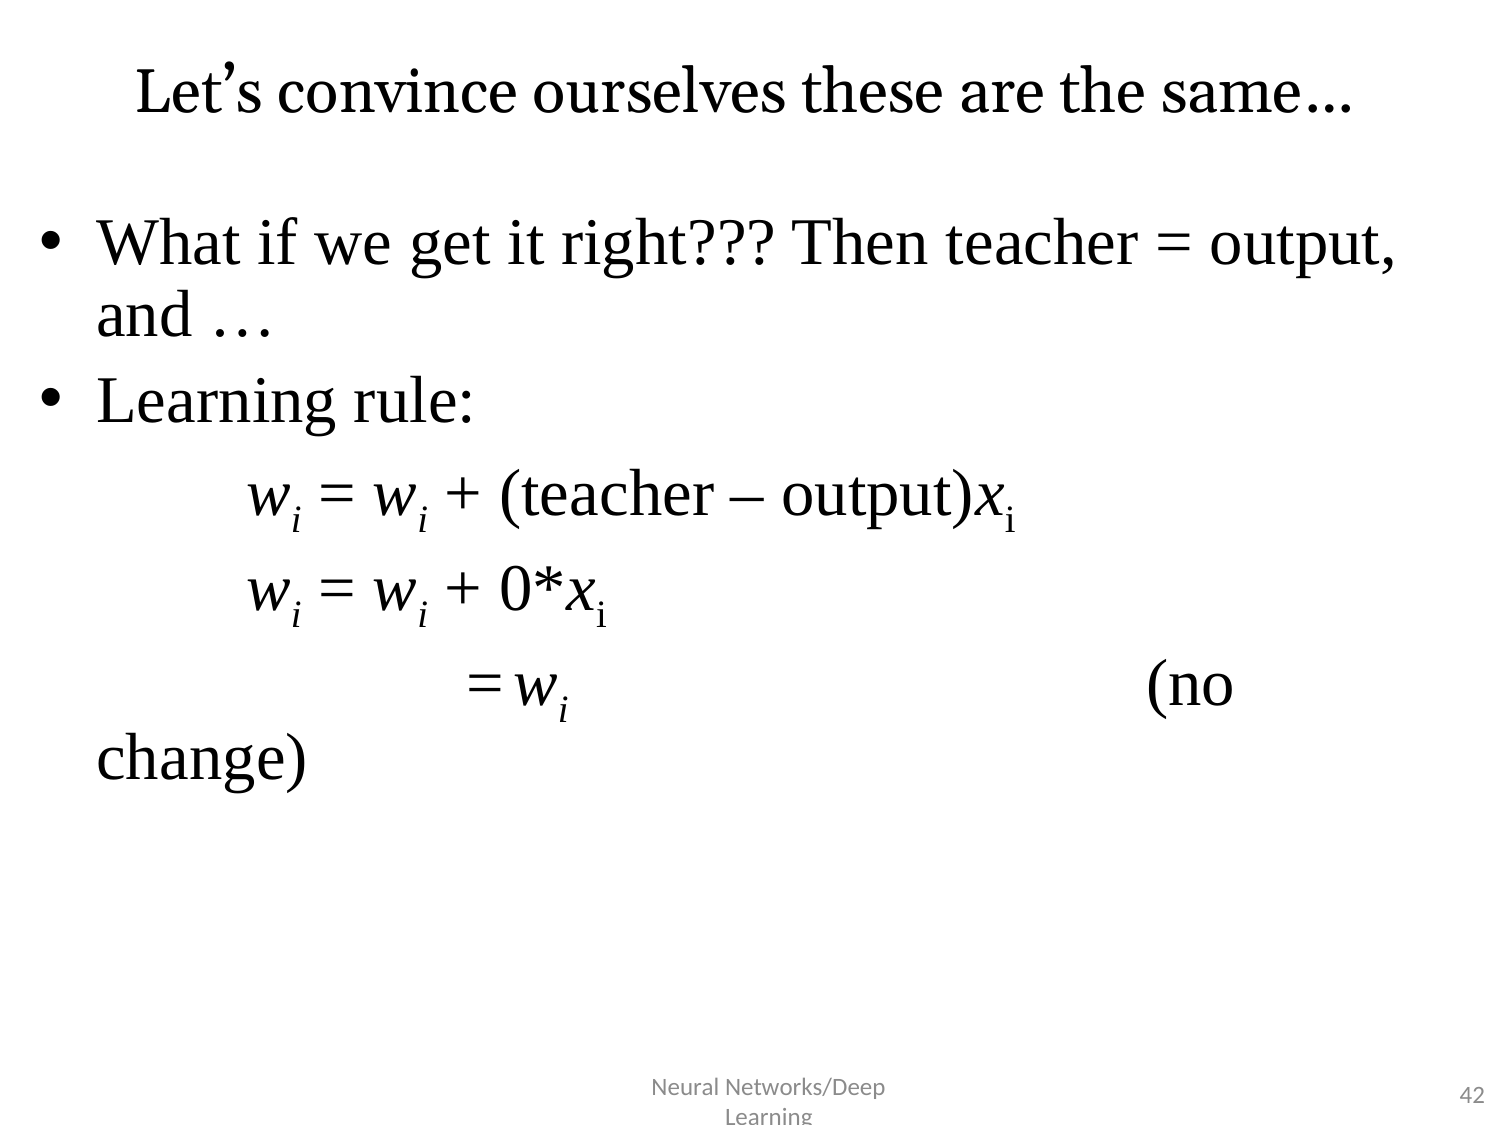

# Let’s convince ourselves these are the same…
What if we get it right??? Then teacher = output, and …
Learning rule:
		wi = wi + (teacher – output)xi
		wi = wi + 0*xi
			     = wi 				(no change)
42
Neural Networks/Deep Learning